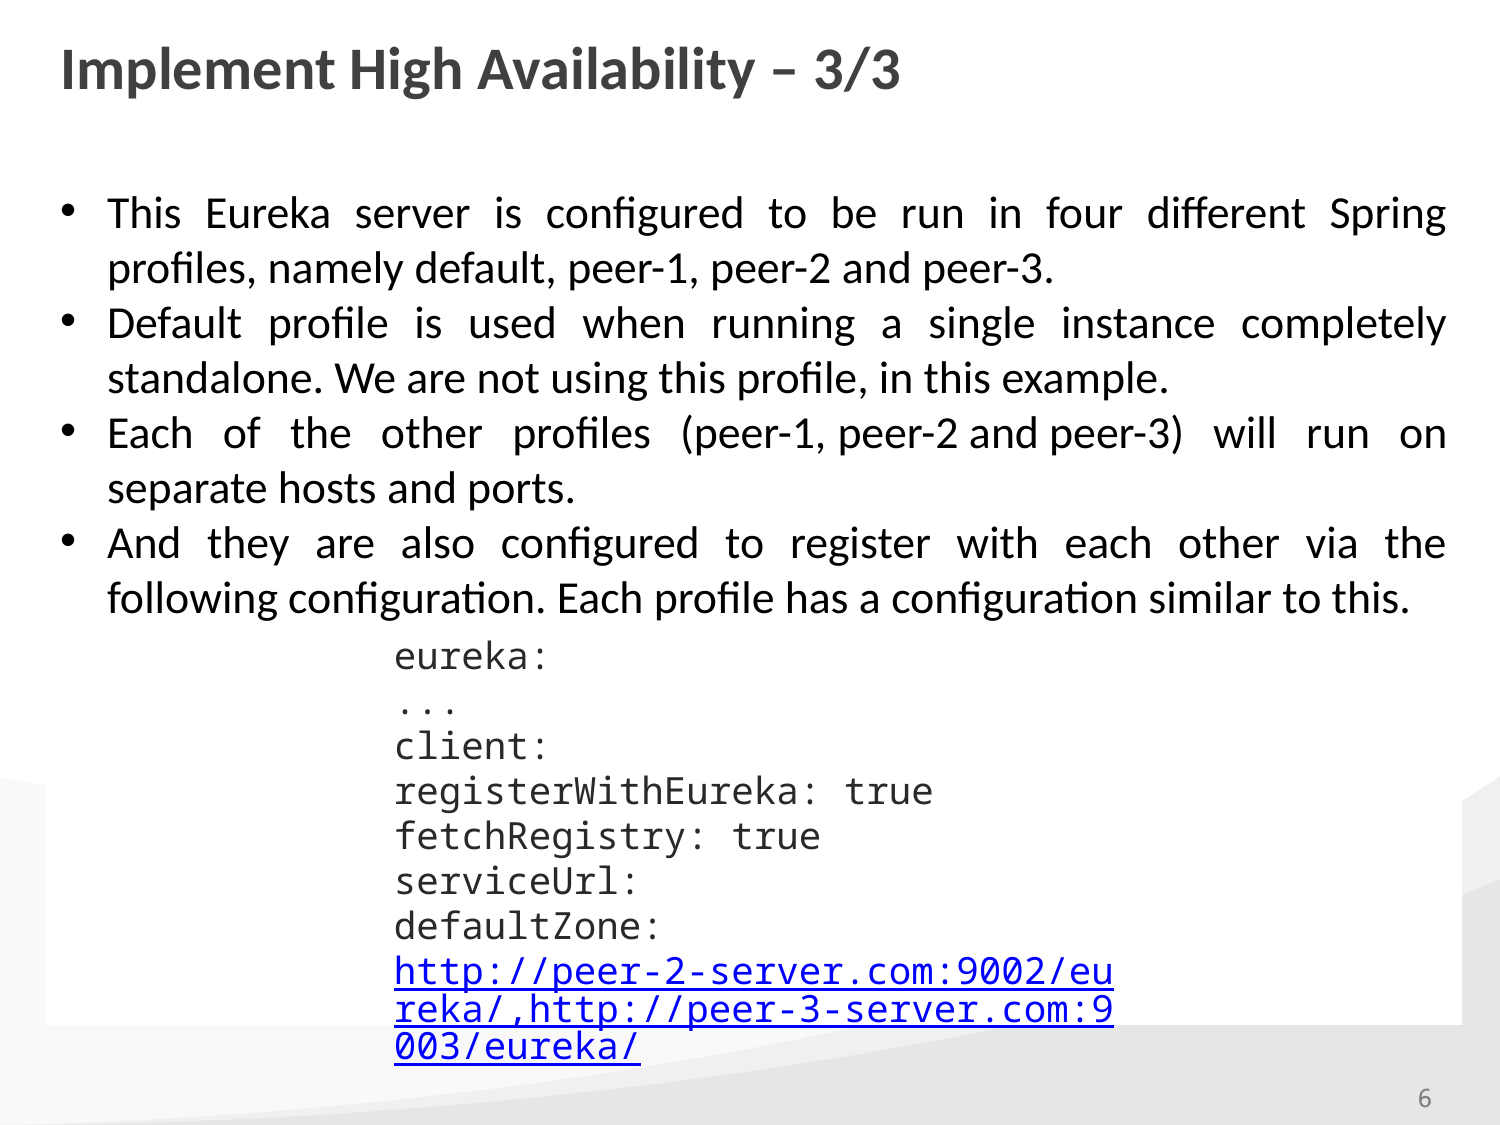

# Implement High Availability – 3/3
This Eureka server is configured to be run in four different Spring profiles, namely default, peer-1, peer-2 and peer-3.
Default profile is used when running a single instance completely standalone. We are not using this profile, in this example.
Each of the other profiles (peer-1, peer-2 and peer-3) will run on separate hosts and ports.
And they are also configured to register with each other via the following configuration. Each profile has a configuration similar to this.
eureka:
...
client:
registerWithEureka: true
fetchRegistry: true
serviceUrl:
defaultZone: http://peer-2-server.com:9002/eureka/,http://peer-3-server.com:9003/eureka/